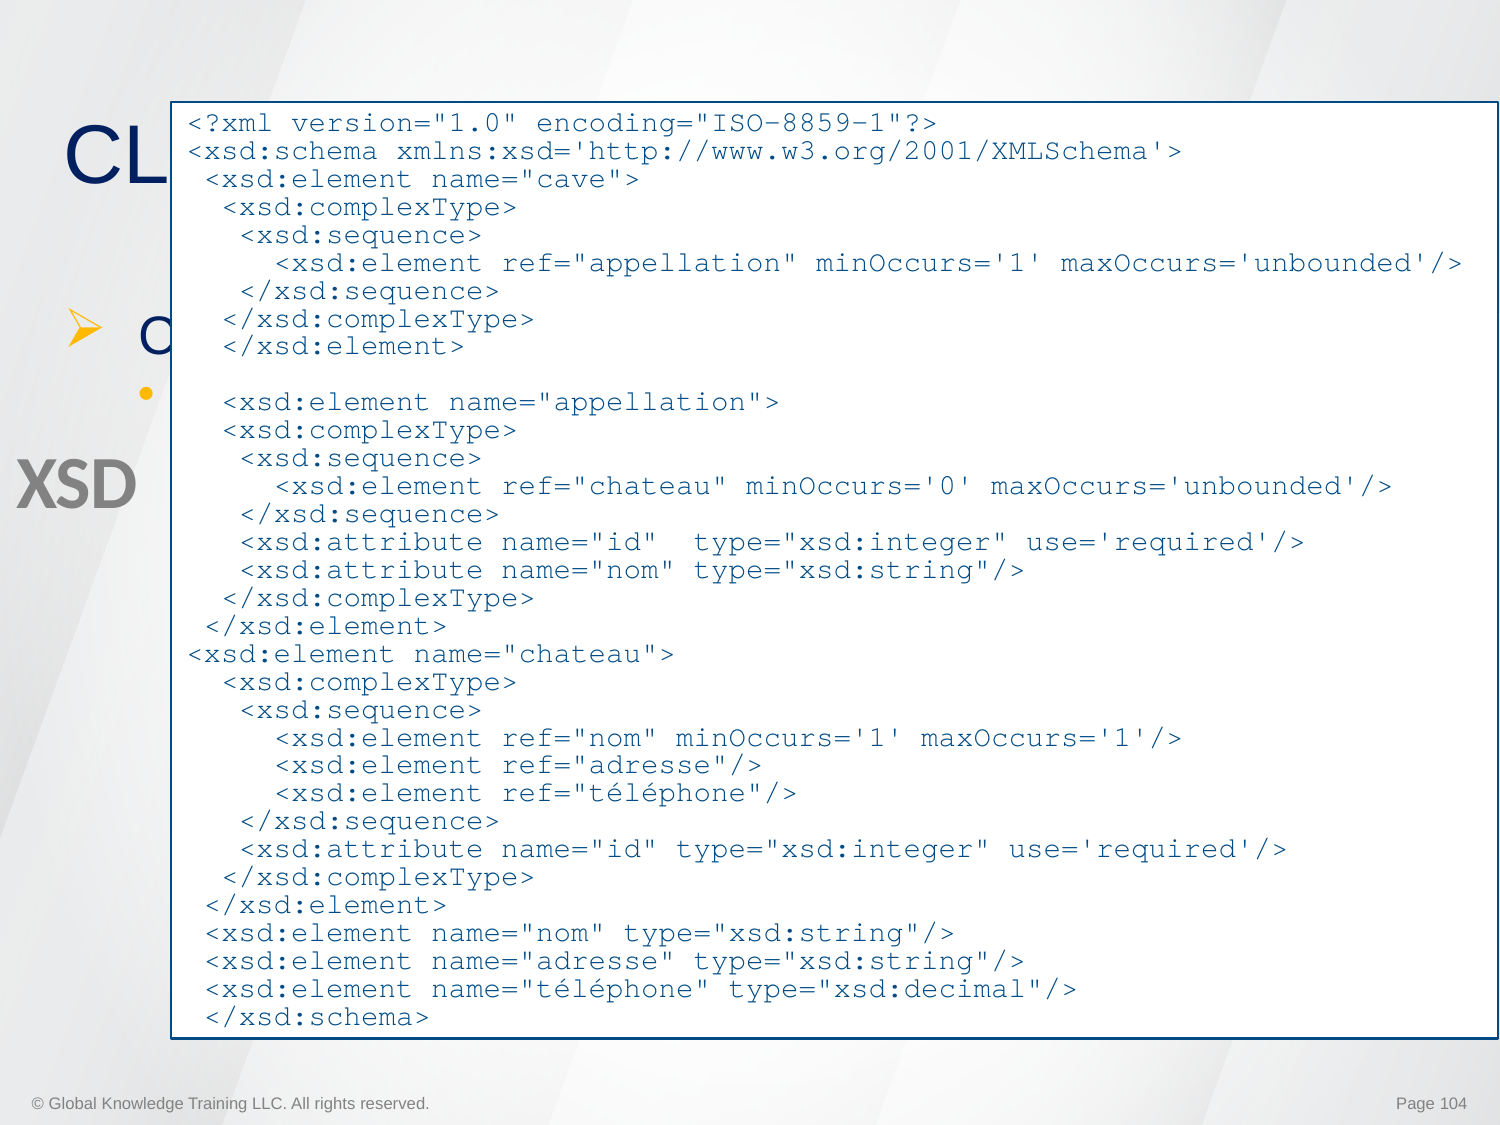

<?xml version="1.0" encoding="ISO-8859-1"?>
<xsd:schema xmlns:xsd='http://www.w3.org/2001/XMLSchema'>
 <xsd:element name="cave">
  <xsd:complexType>
   <xsd:sequence>
     <xsd:element ref="appellation" minOccurs='1' maxOccurs='unbounded'/>
   </xsd:sequence>
  </xsd:complexType>
  </xsd:element>

  <xsd:element name="appellation">
  <xsd:complexType>
   <xsd:sequence>
     <xsd:element ref="chateau" minOccurs='0' maxOccurs='unbounded'/>
   </xsd:sequence>
   <xsd:attribute name="id"  type="xsd:integer" use='required'/>
   <xsd:attribute name="nom" type="xsd:string"/>
  </xsd:complexType>
 </xsd:element>
<xsd:element name="chateau">
  <xsd:complexType>
   <xsd:sequence>
     <xsd:element ref="nom" minOccurs='1' maxOccurs='1'/>
     <xsd:element ref="adresse"/>
     <xsd:element ref="téléphone"/>
   </xsd:sequence>
   <xsd:attribute name="id" type="xsd:integer" use='required'/>
  </xsd:complexType>
 </xsd:element>
 <xsd:element name="nom" type="xsd:string"/>
 <xsd:element name="adresse" type="xsd:string"/>
 <xsd:element name="téléphone" type="xsd:decimal"/>
 </xsd:schema>
# XSD